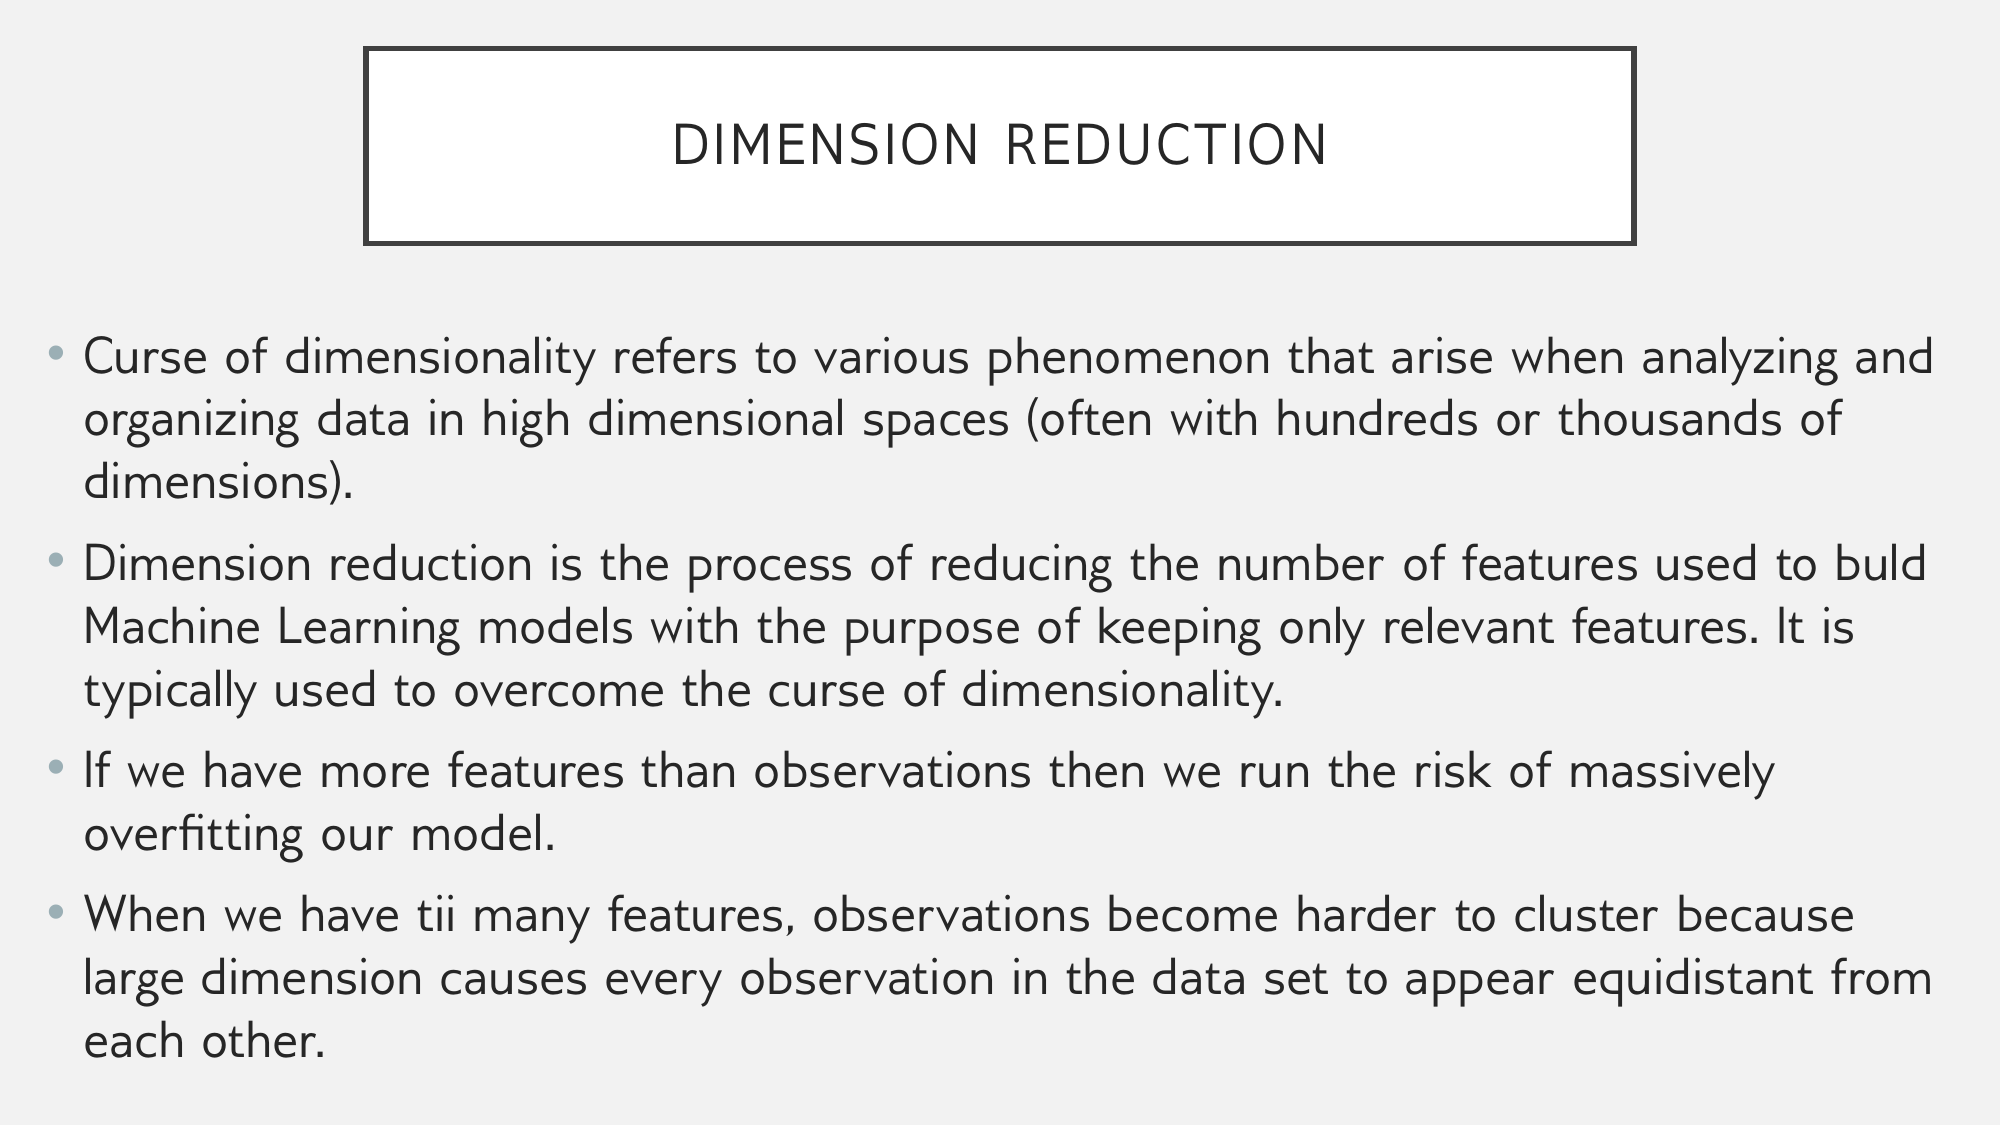

# Dimension reduction
Curse of dimensionality refers to various phenomenon that arise when analyzing and organizing data in high dimensional spaces (often with hundreds or thousands of dimensions).
Dimension reduction is the process of reducing the number of features used to buld Machine Learning models with the purpose of keeping only relevant features. It is typically used to overcome the curse of dimensionality.
If we have more features than observations then we run the risk of massively overfitting our model.
When we have tii many features, observations become harder to cluster because large dimension causes every observation in the data set to appear equidistant from each other.